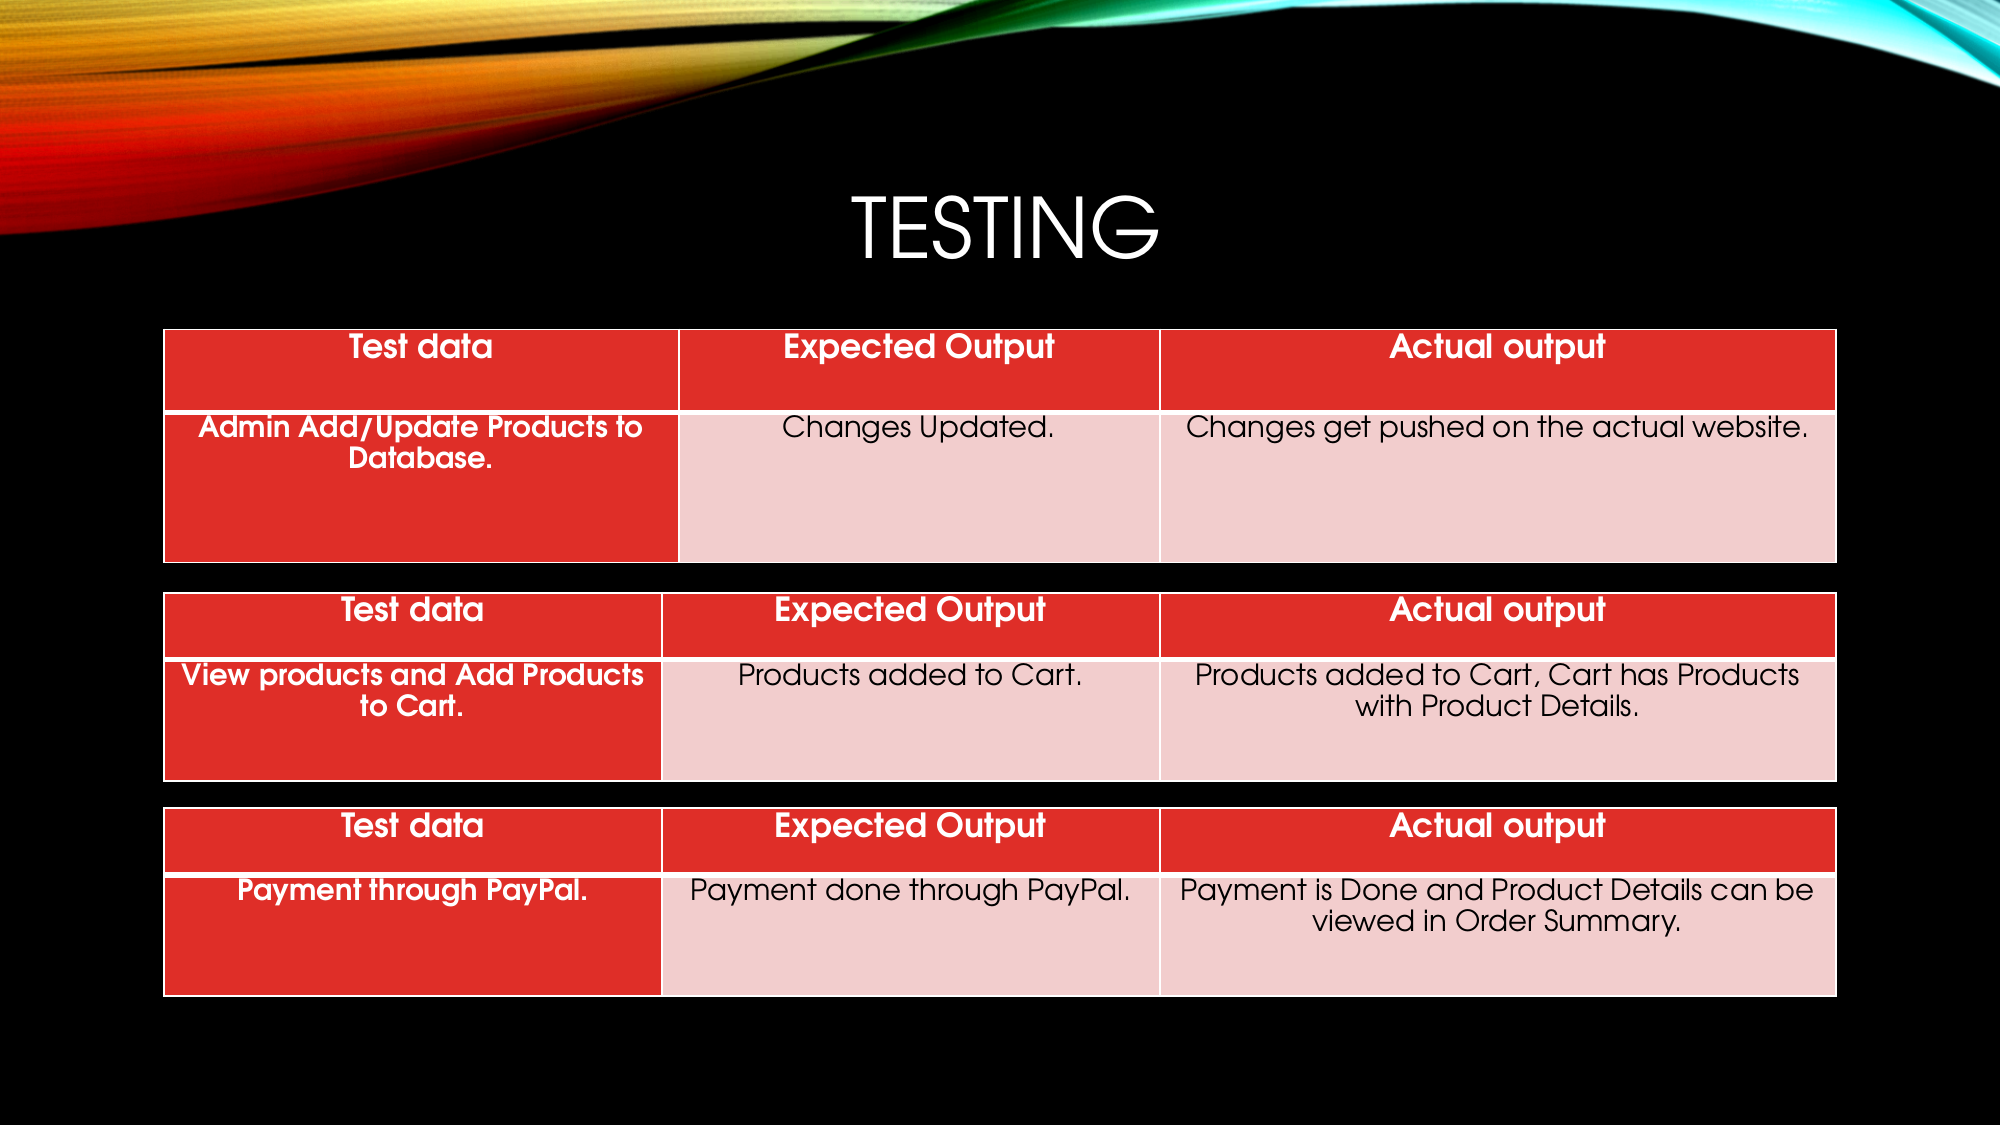

# testing
| Test data | Expected Output | Actual output |
| --- | --- | --- |
| Admin Add/Update Products to Database. | Changes Updated. | Changes get pushed on the actual website. |
| Test data | Expected Output | Actual output |
| --- | --- | --- |
| View products and Add Products to Cart. | Products added to Cart. | Products added to Cart, Cart has Products with Product Details. |
| Test data | Expected Output | Actual output |
| --- | --- | --- |
| Payment through PayPal. | Payment done through PayPal. | Payment is Done and Product Details can be viewed in Order Summary. |